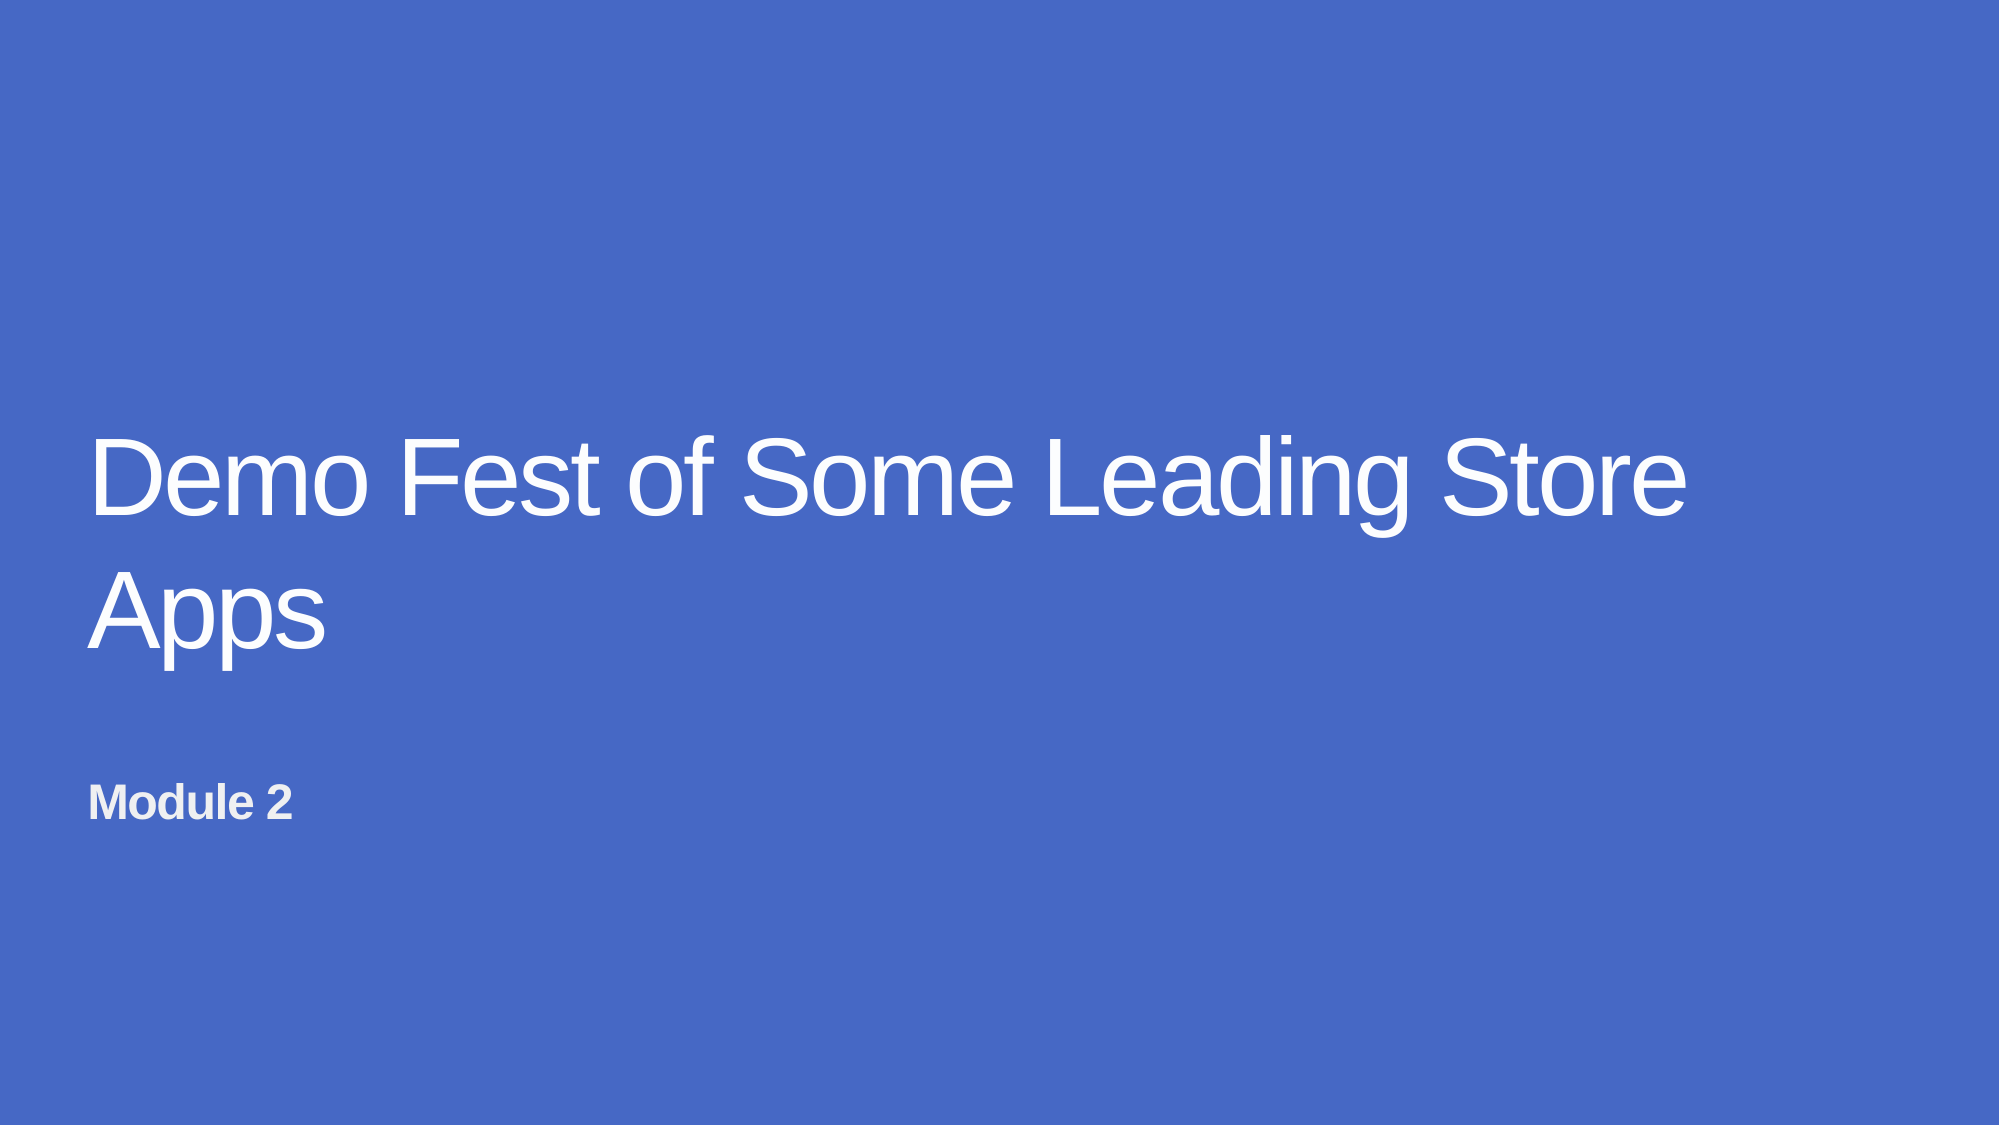

# Demo Fest of Some Leading Store Apps
Module 2